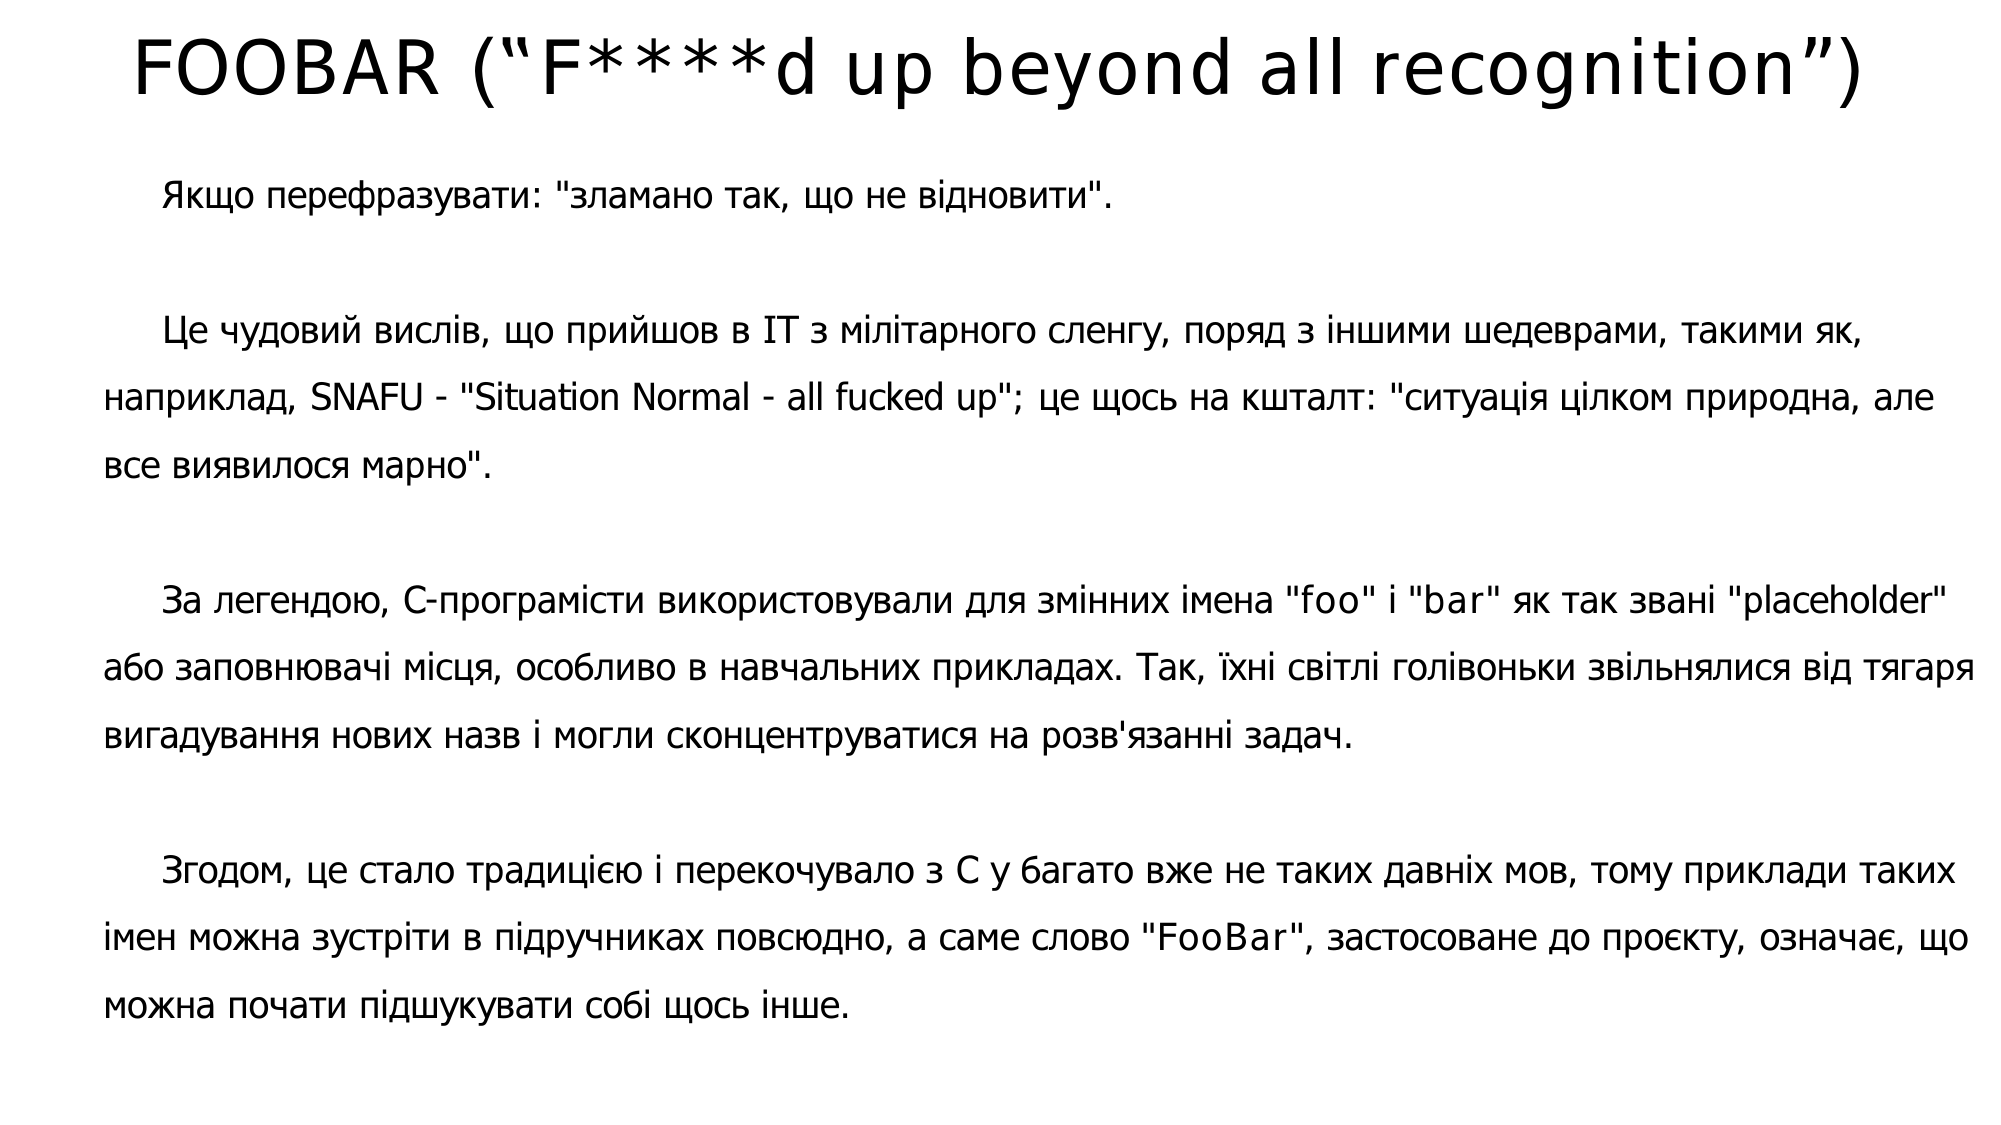

# FOOBAR (“F****d up beyond all recognition”)
Якщо перефразувати: "зламано так, що не відновити".

Це чудовий вислів, що прийшов в IT з мілітарного сленгу, поряд з іншими шедеврами, такими як, наприклад, SNAFU - "Situation Normal - all fucked up"; це щось на кшталт: "ситуація цілком природна, але все виявилося марно".

За легендою, C-програмісти використовували для змінних імена "foo" і "bar" як так звані "placeholder" або заповнювачі місця, особливо в навчальних прикладах. Так, їхні світлі голівоньки звільнялися від тягаря вигадування нових назв і могли сконцентруватися на розв'язанні задач.

Згодом, це стало традицією і перекочувало з C у багато вже не таких давніх мов, тому приклади таких імен можна зустріти в підручниках повсюдно, а саме слово "FooBar", застосоване до проєкту, означає, що можна почати підшукувати собі щось інше.